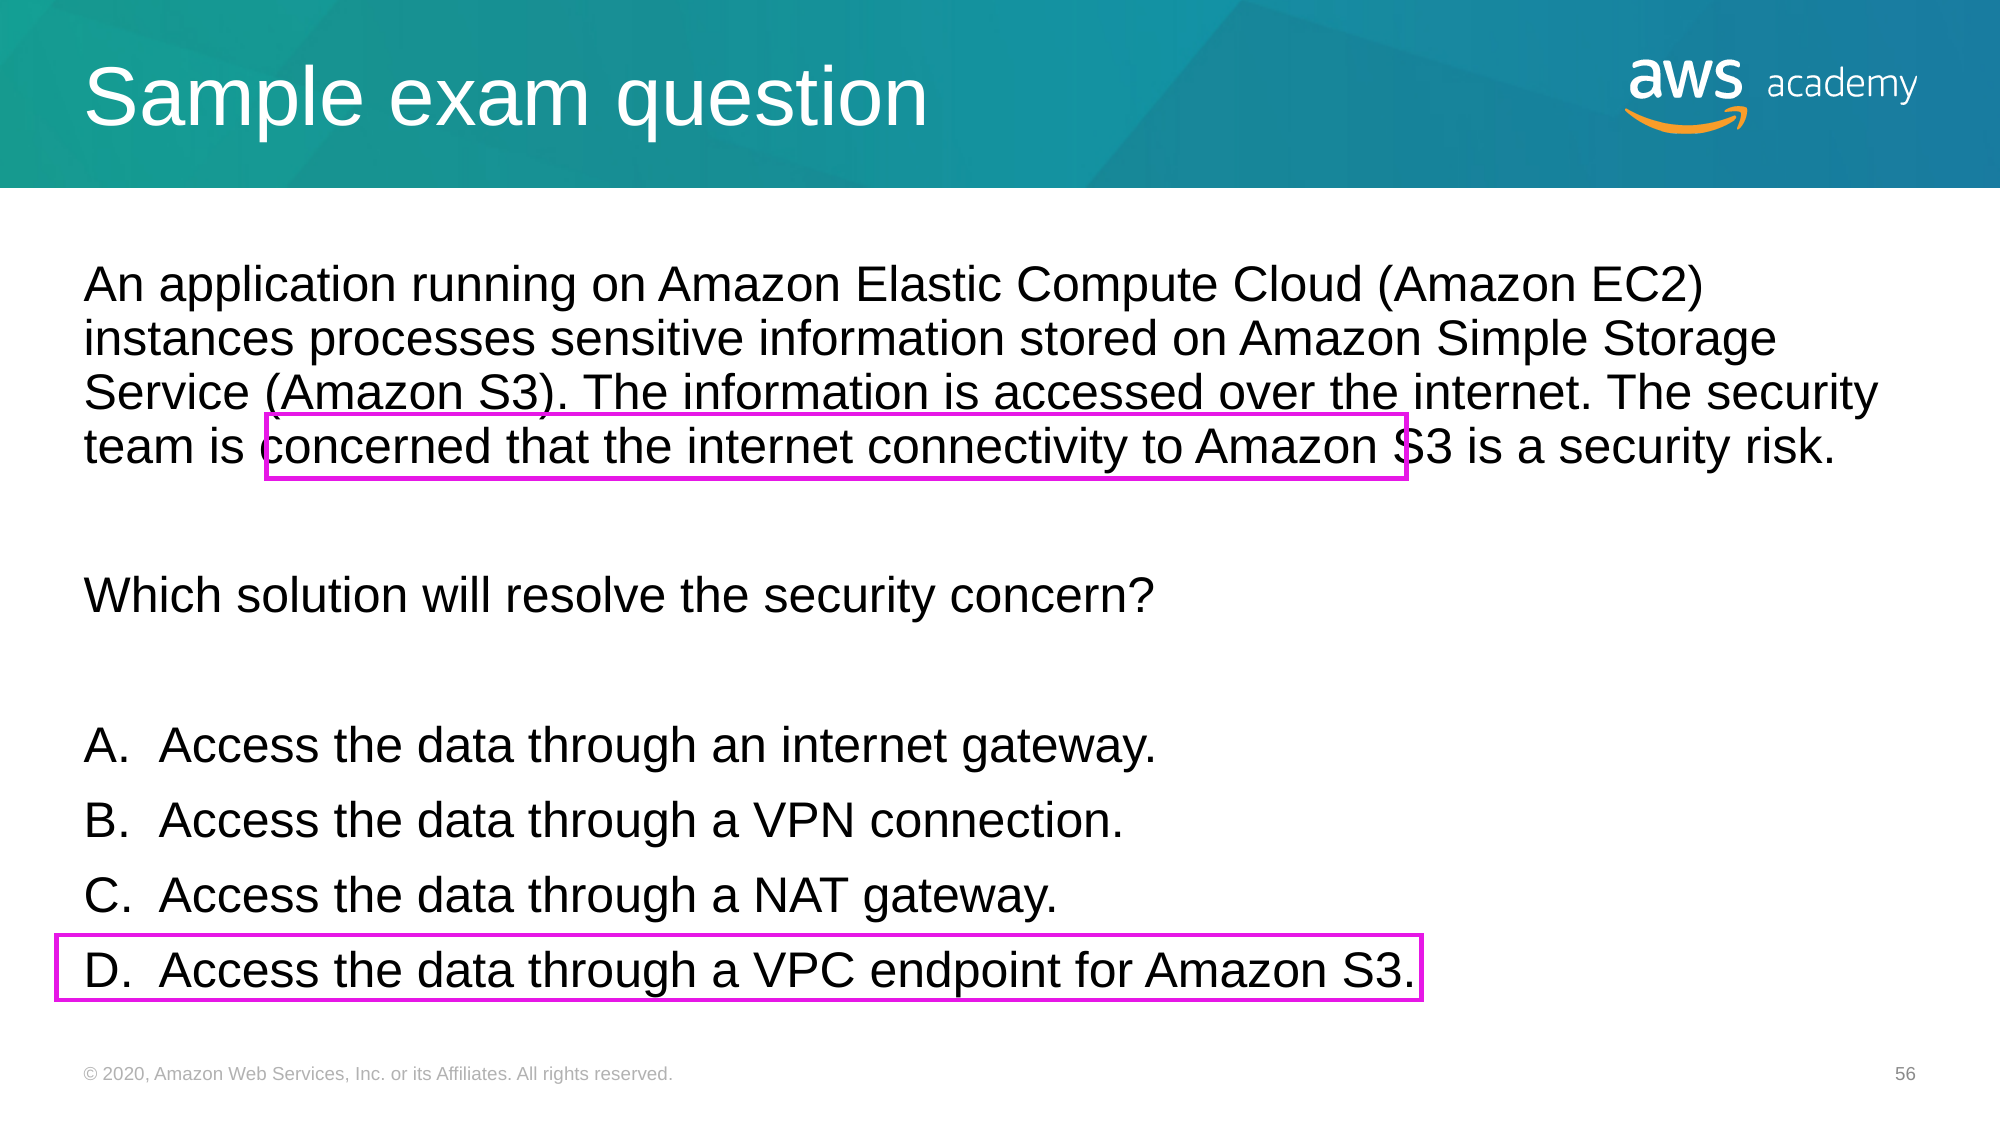

# Sample exam question
An application running on Amazon Elastic Compute Cloud (Amazon EC2) instances processes sensitive information stored on Amazon Simple Storage Service (Amazon S3). The information is accessed over the internet. The security team is concerned that the internet connectivity to Amazon S3 is a security risk.

Which solution will resolve the security concern?

Access the data through an internet gateway.
Access the data through a VPN connection.
Access the data through a NAT gateway.
Access the data through a VPC endpoint for Amazon S3.

© 2020, Amazon Web Services, Inc. or its Affiliates. All rights reserved.
56